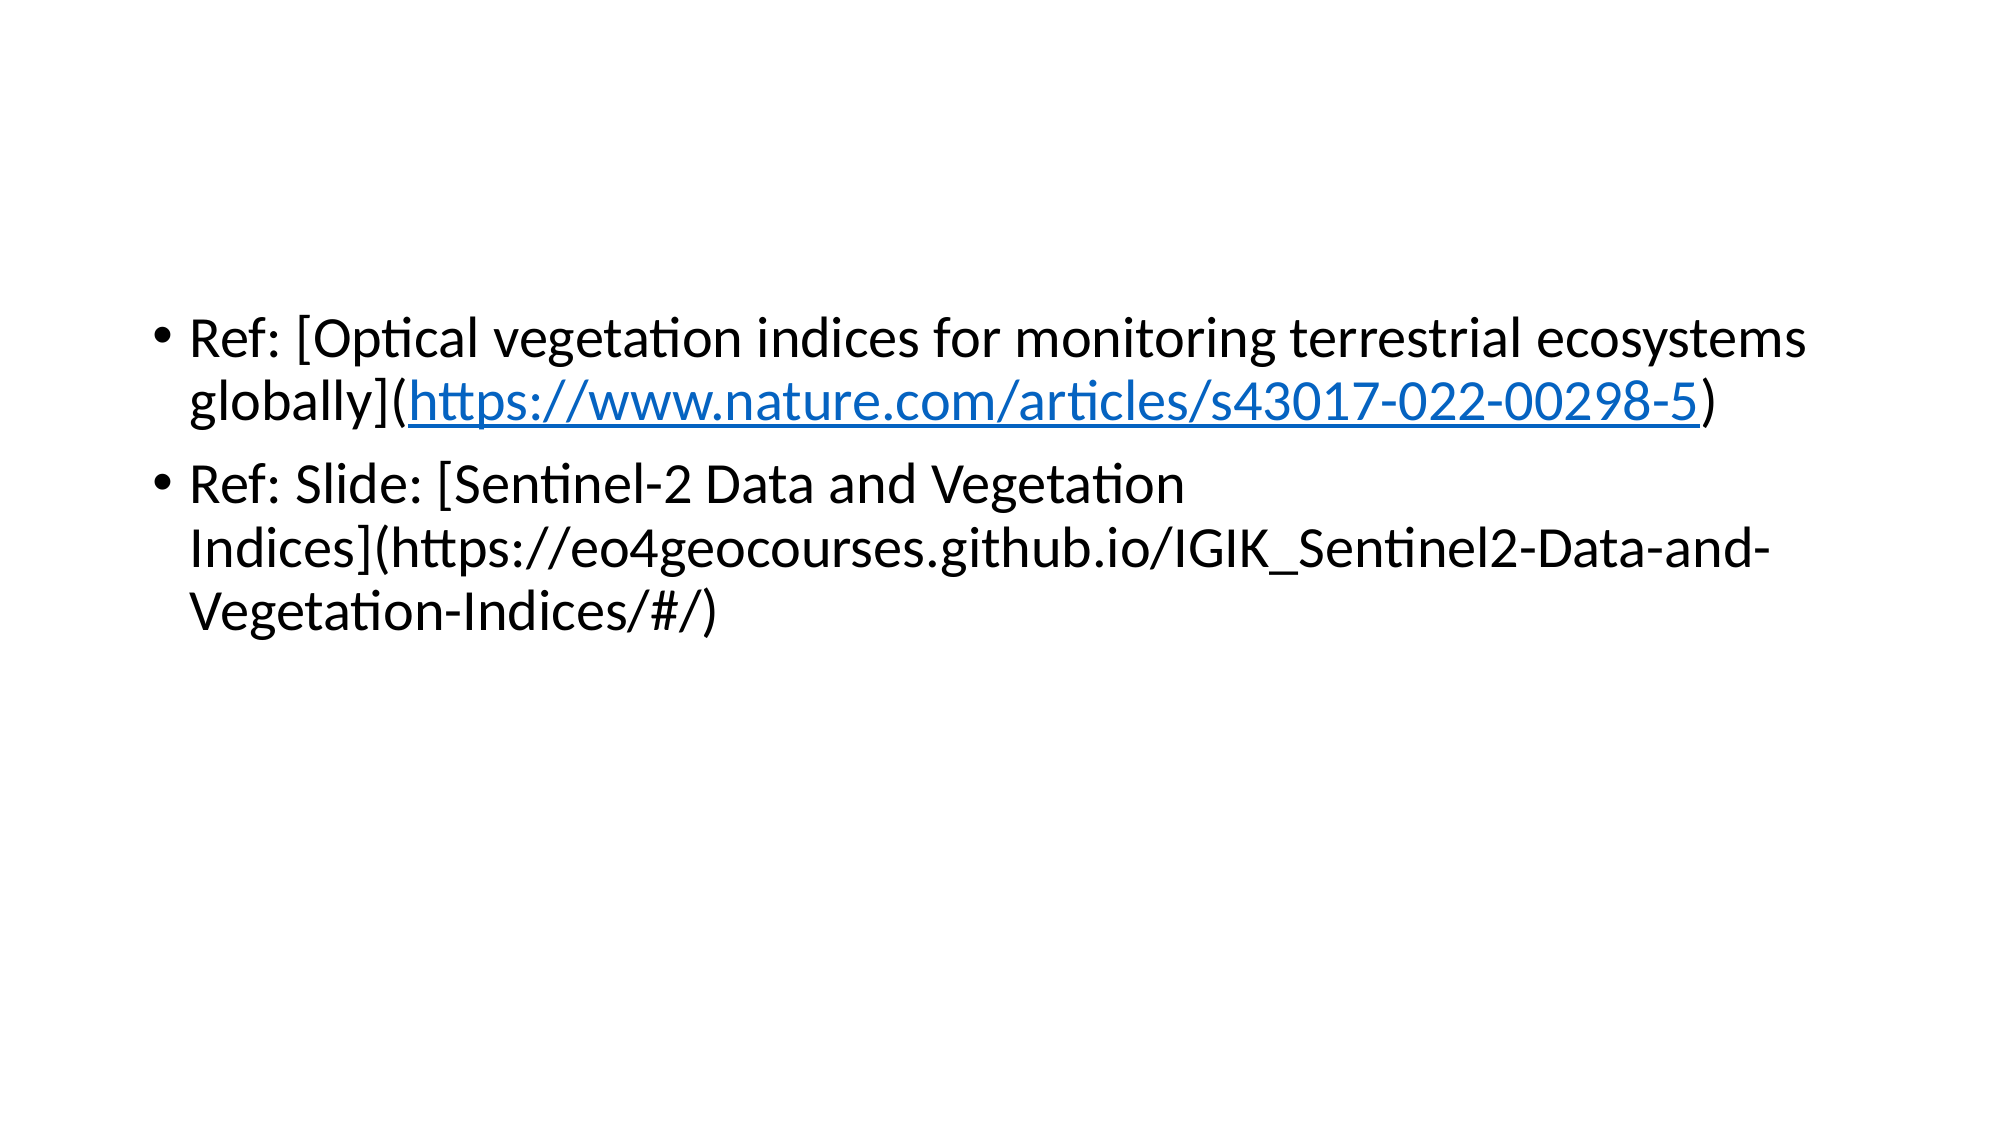

#
Ref: [Optical vegetation indices for monitoring terrestrial ecosystems globally](https://www.nature.com/articles/s43017-022-00298-5)
Ref: Slide: [Sentinel-2 Data and Vegetation Indices](https://eo4geocourses.github.io/IGIK_Sentinel2-Data-and-Vegetation-Indices/#/)